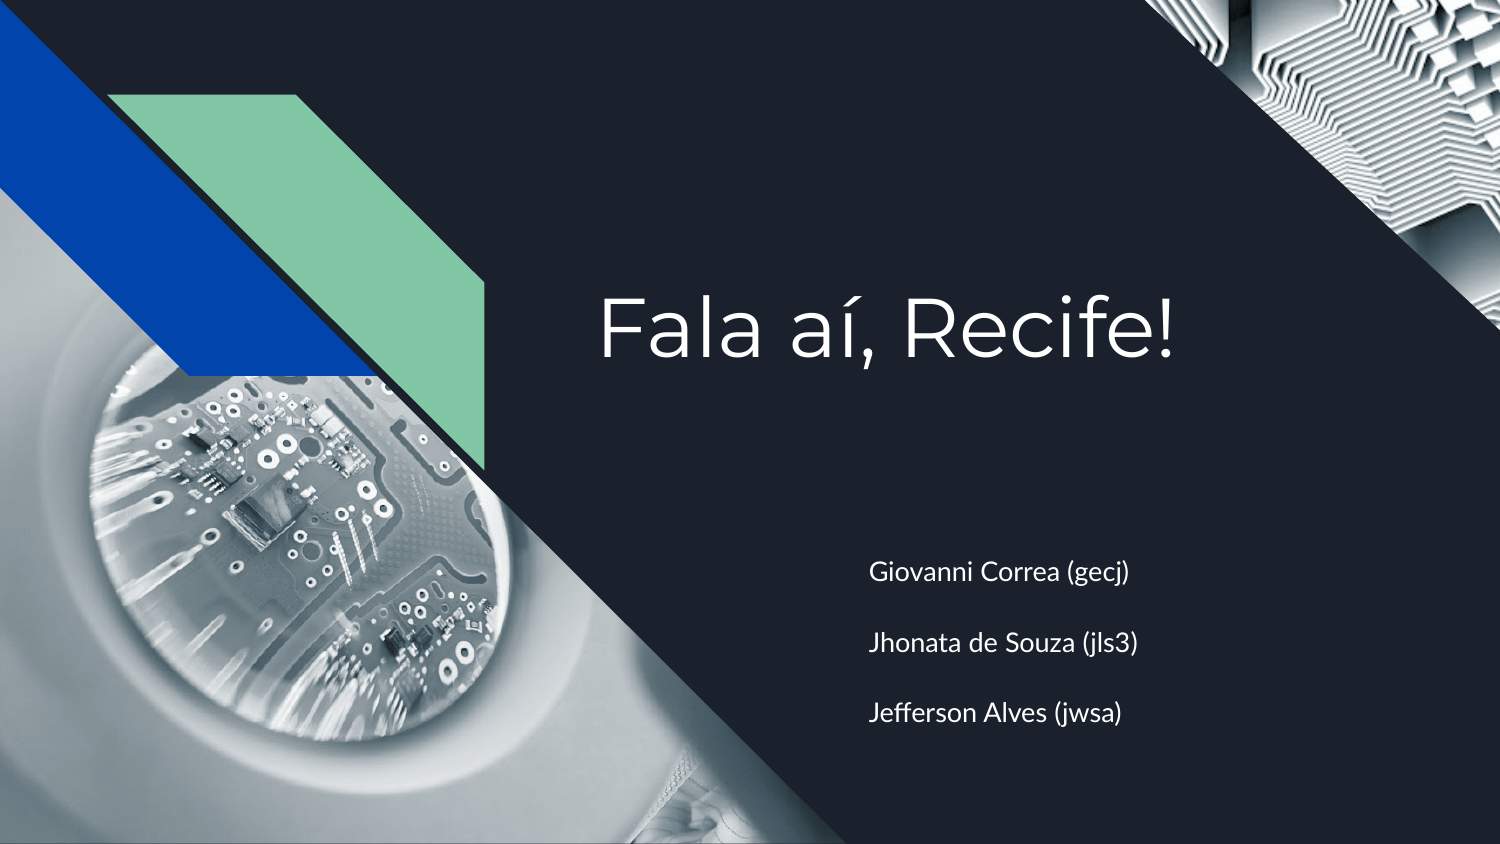

# Fala aí, Recife!
Giovanni Correa (gecj)
Jhonata de Souza (jls3)
Jefferson Alves (jwsa)